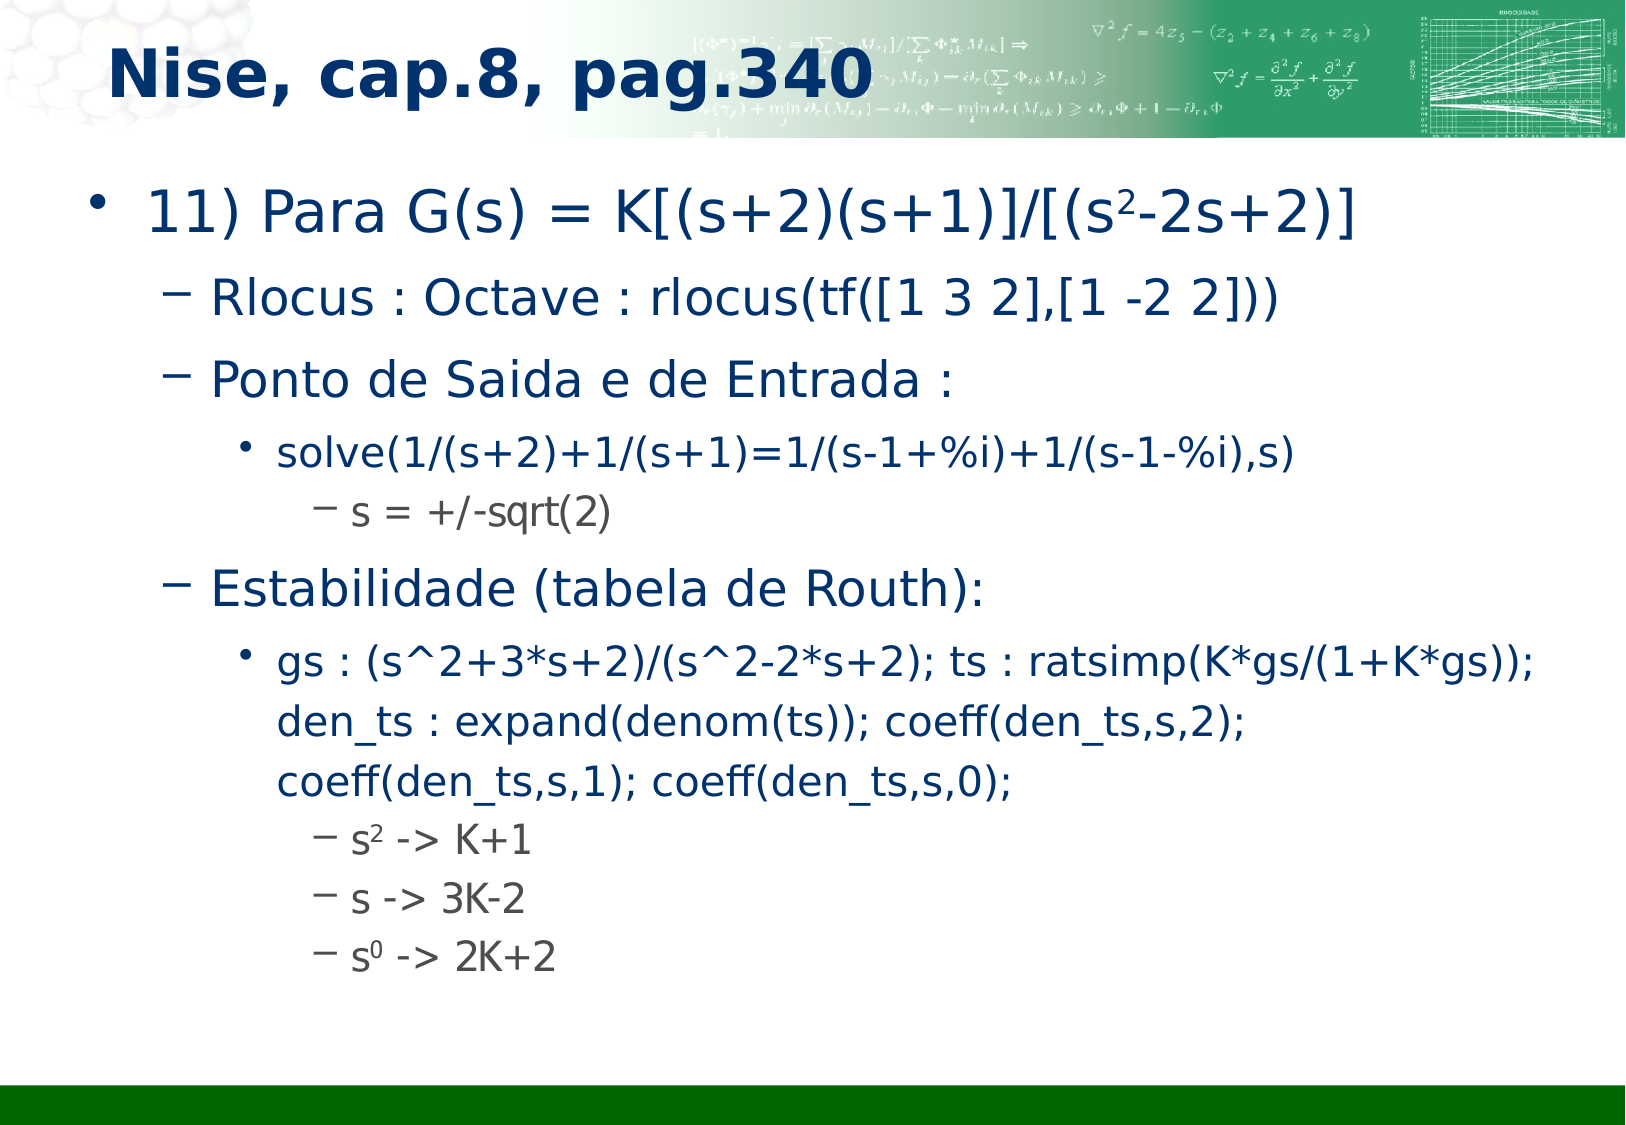

Nise, cap.8, pag.340
11) Para G(s) = K[(s+2)(s+1)]/[(s2-2s+2)]
Rlocus : Octave : rlocus(tf([1 3 2],[1 -2 2]))
Ponto de Saida e de Entrada :
solve(1/(s+2)+1/(s+1)=1/(s-1+%i)+1/(s-1-%i),s)
s = +/-sqrt(2)
Estabilidade (tabela de Routh):
gs : (s^2+3*s+2)/(s^2-2*s+2); ts : ratsimp(K*gs/(1+K*gs)); den_ts : expand(denom(ts)); coeff(den_ts,s,2); coeff(den_ts,s,1); coeff(den_ts,s,0);
s2 -> K+1
s -> 3K-2
s0 -> 2K+2